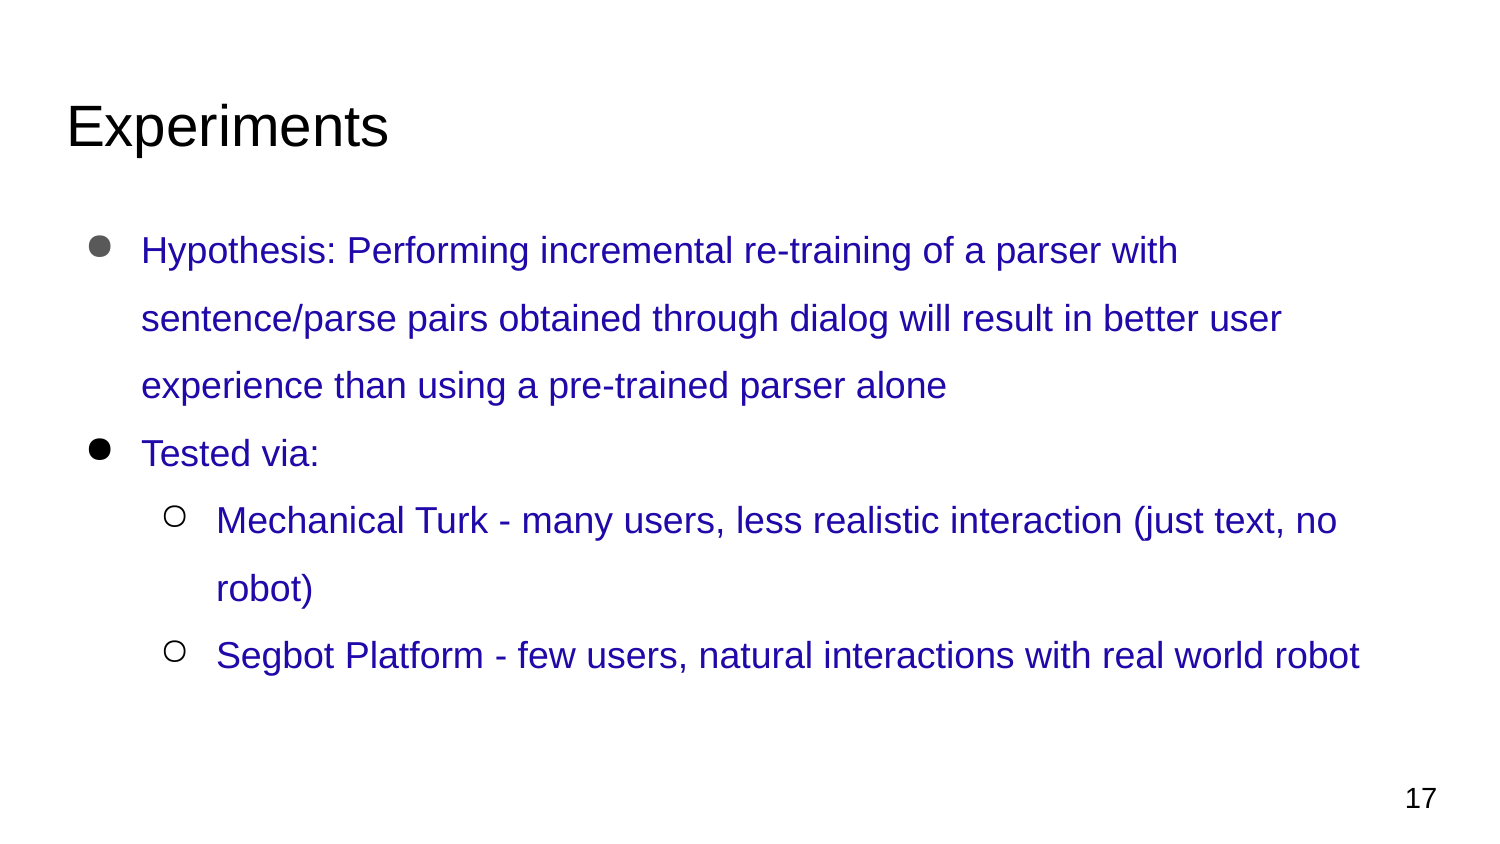

# Experiments
Hypothesis: Performing incremental re-training of a parser with sentence/parse pairs obtained through dialog will result in better user experience than using a pre-trained parser alone
Tested via:
Mechanical Turk - many users, less realistic interaction (just text, no robot)
Segbot Platform - few users, natural interactions with real world robot
17